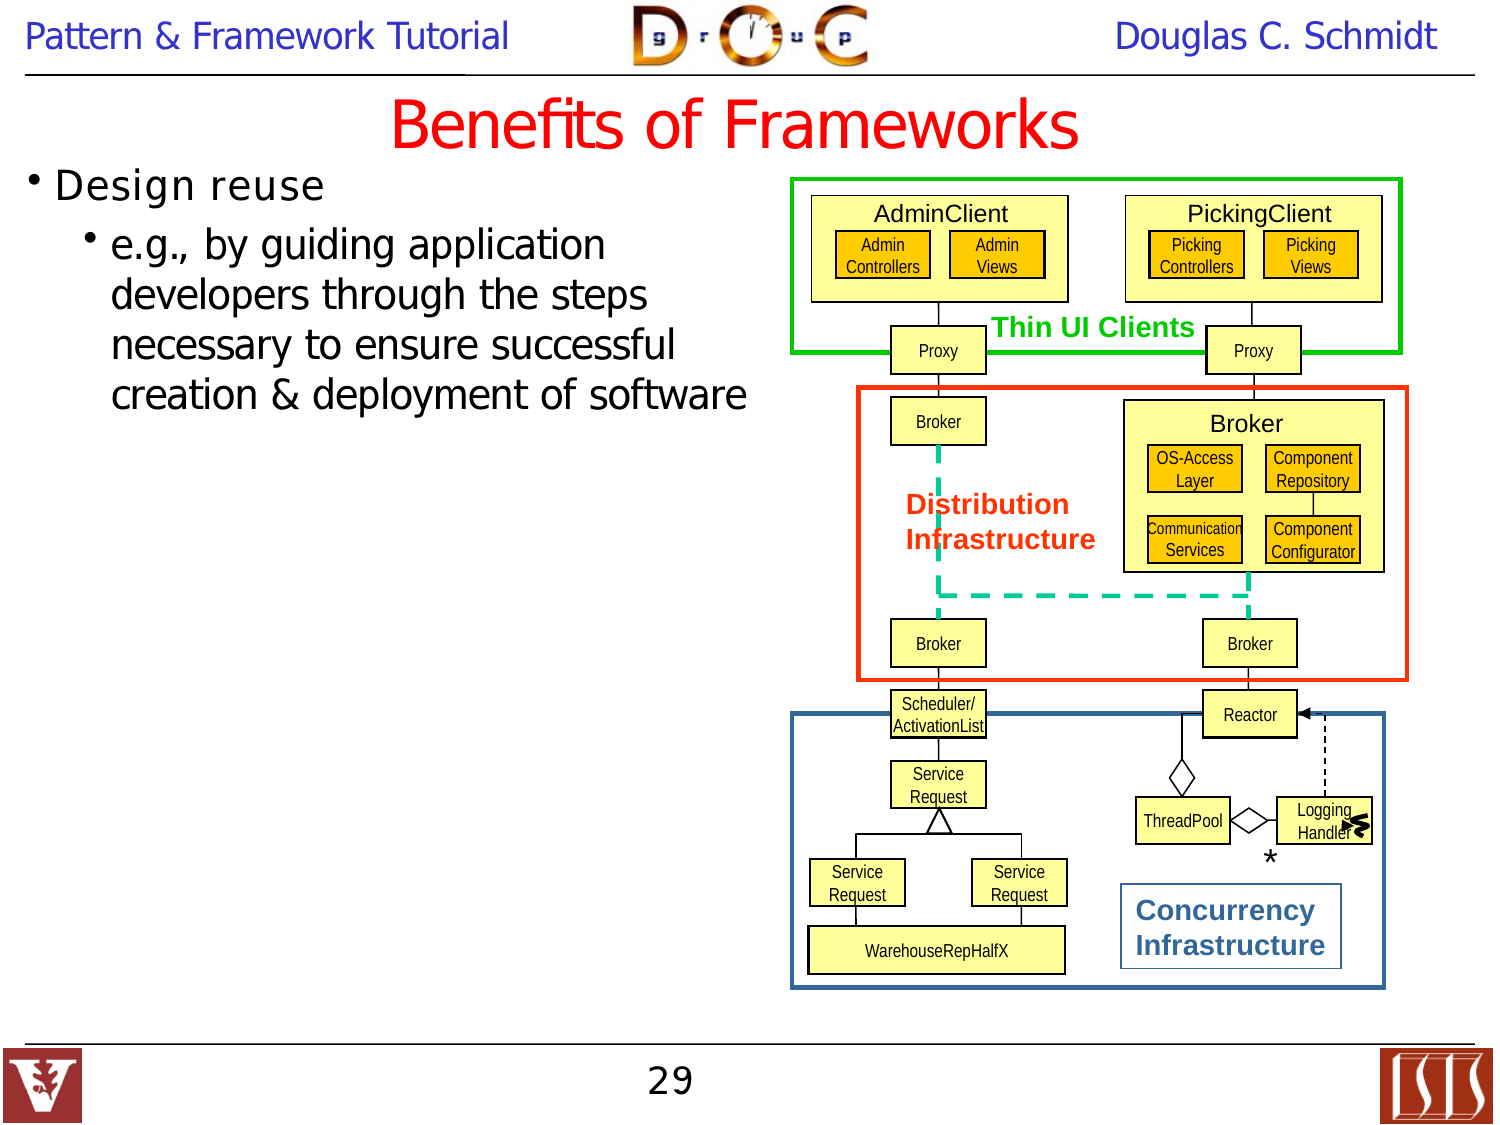

# Benefits of Frameworks
Design reuse
e.g., by guiding application developers through the steps necessary to ensure successful creation & deployment of software

AdminClient

Admin
Controllers
Admin
Views
PickingClient

Picking
Controllers
Picking
Views

Proxy
Proxy

Broker

Broker
Broker

Scheduler/
ActivationList
Reactor

Service
Request

ThreadPool
Logging
Handler

*

Service
Request
Service
Request

WarehouseRepHalfX

Thin UI Clients

Broker
OS-Access
Layer
Component
Repository

Communication
Services
Component
Configurator

Distribution
Infrastructure

Concurrency
Infrastructure